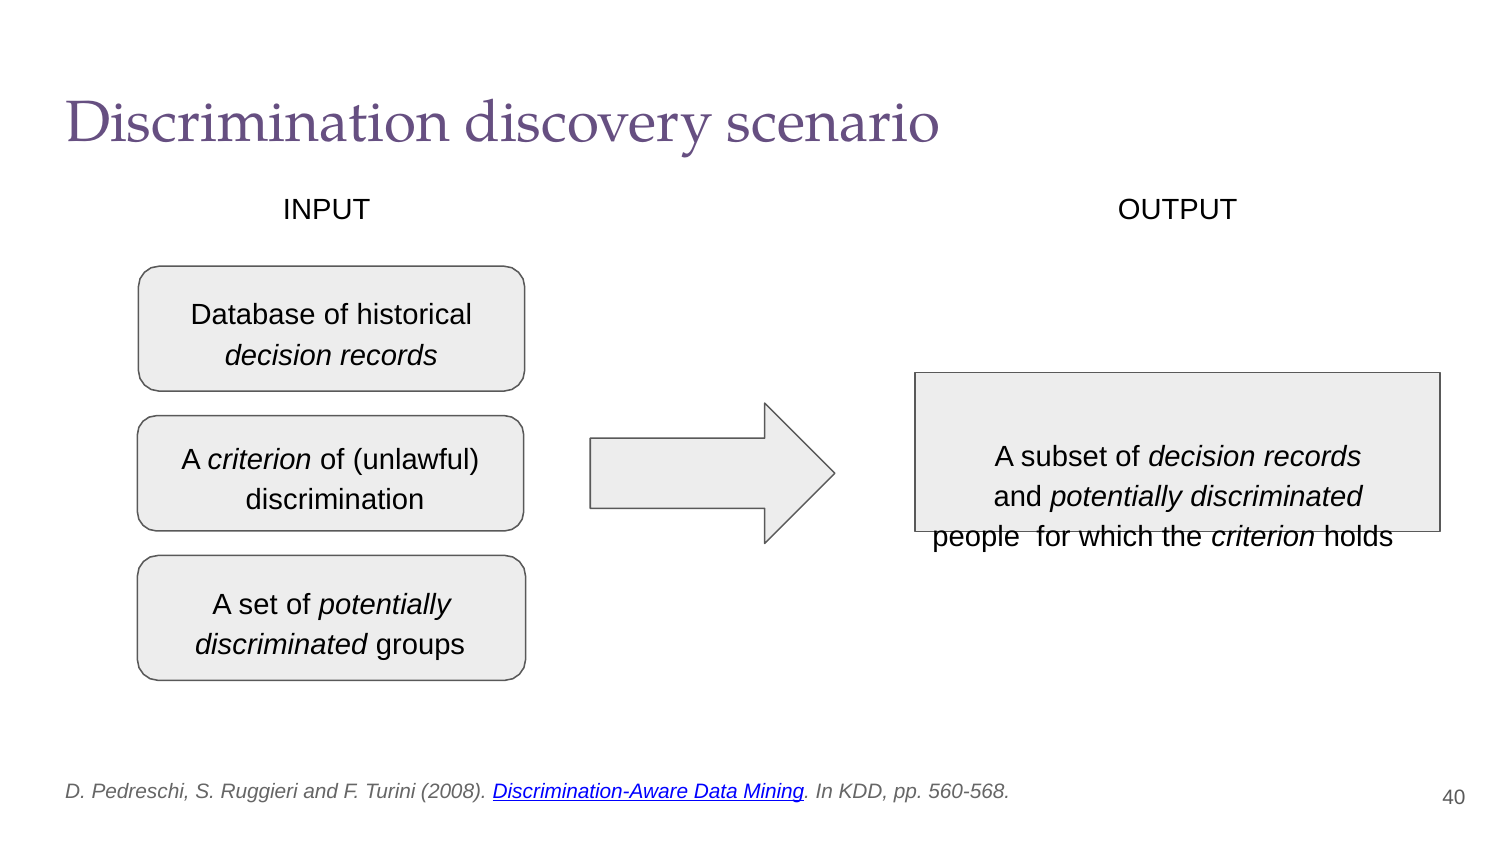

# Discrimination discovery scenario
INPUT
OUTPUT

Database of historical
decision records

A subset of decision records
and potentially discriminated people  for which the criterion holds

A criterion of (unlawful)  discrimination

A set of potentially  discriminated groups
D. Pedreschi, S. Ruggieri and F. Turini (2008). Discrimination-Aware Data Mining. In KDD, pp. 560-568.
40